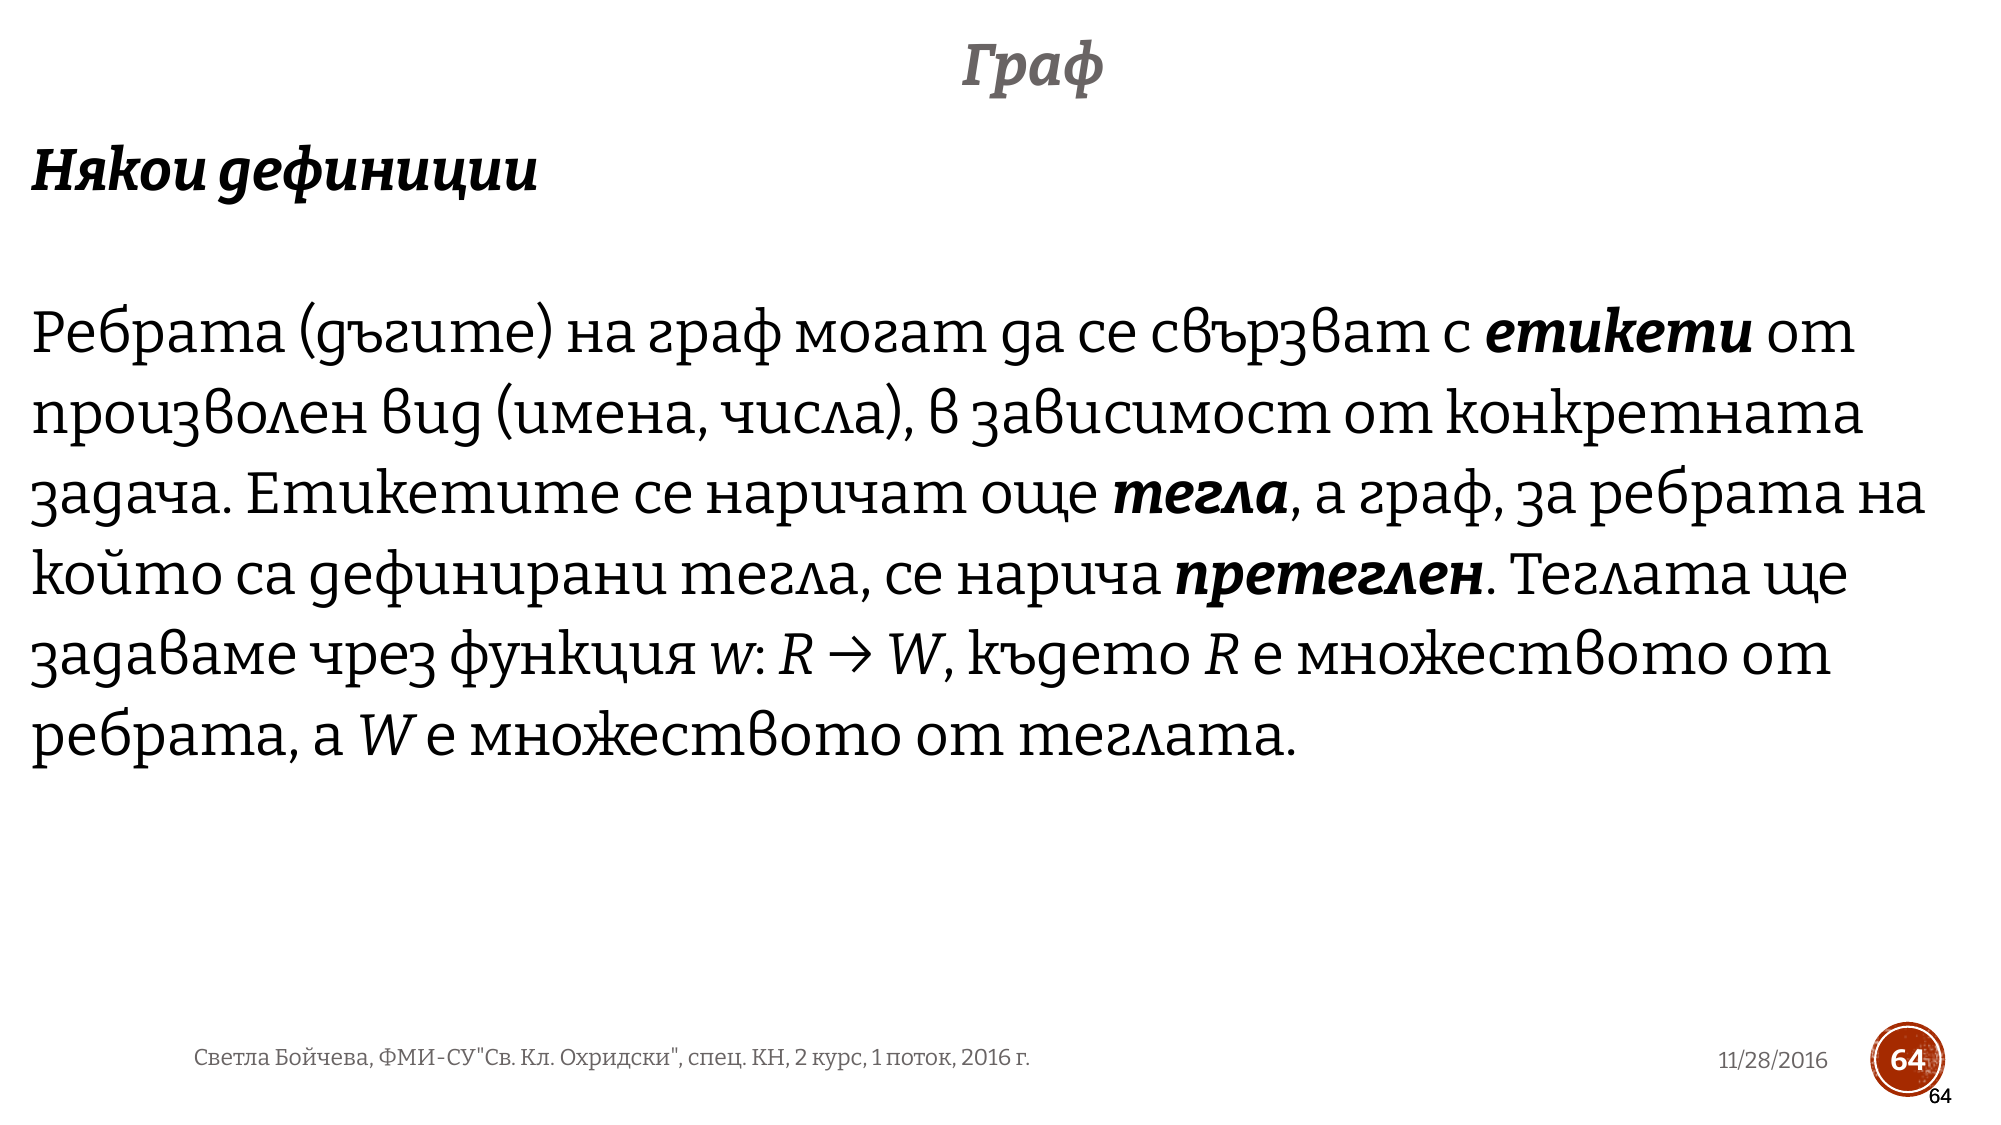

Граф
Някои дефиниции

Ребрата (дъгите) на граф могат да се свързват с етикети от произволен вид (имена, числа), в зависимост от конкретната задача. Етикетите се наричат още тегла, а граф, за ребрата на който са дефинирани тегла, се нарича претеглен. Теглата ще задаваме чрез функция w: R → W, където R е множеството от ребрата, а W е множеството от теглата.

Светла Бойчева, ФМИ-СУ"Св. Кл. Охридски", спец. КН, 2 курс, 1 поток, 2016 г.
11/28/2016
64
64
64